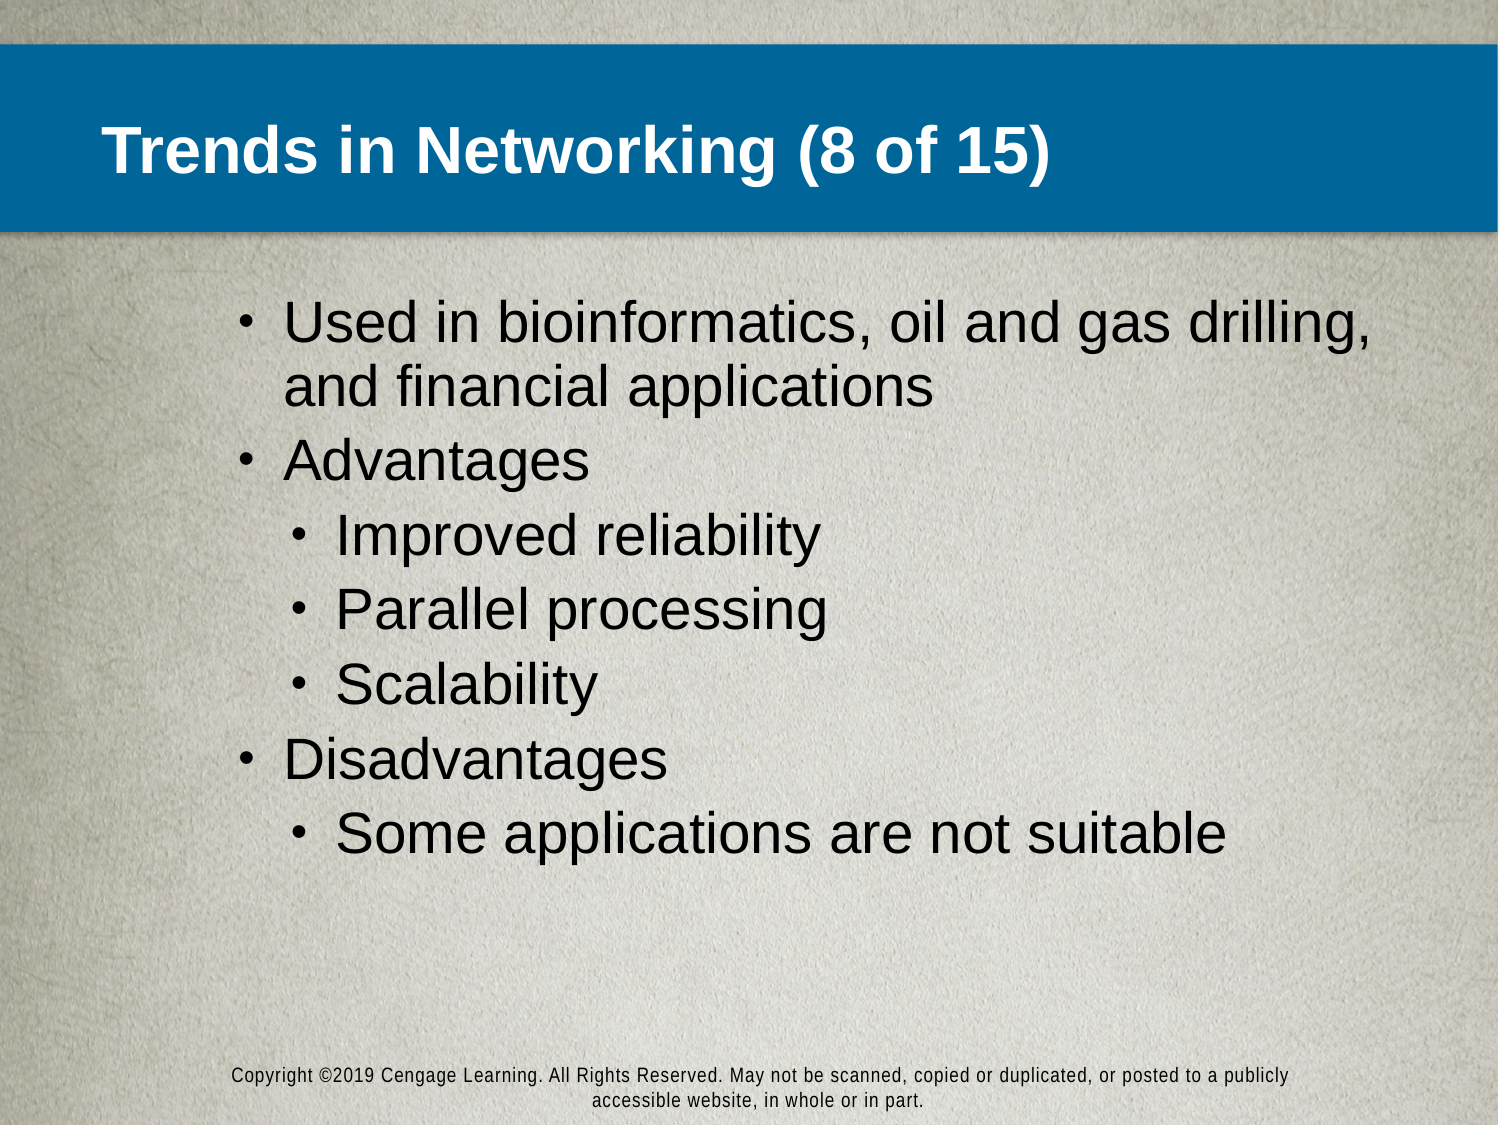

# Trends in Networking (8 of 15)
Used in bioinformatics, oil and gas drilling, and financial applications
Advantages
Improved reliability
Parallel processing
Scalability
Disadvantages
Some applications are not suitable